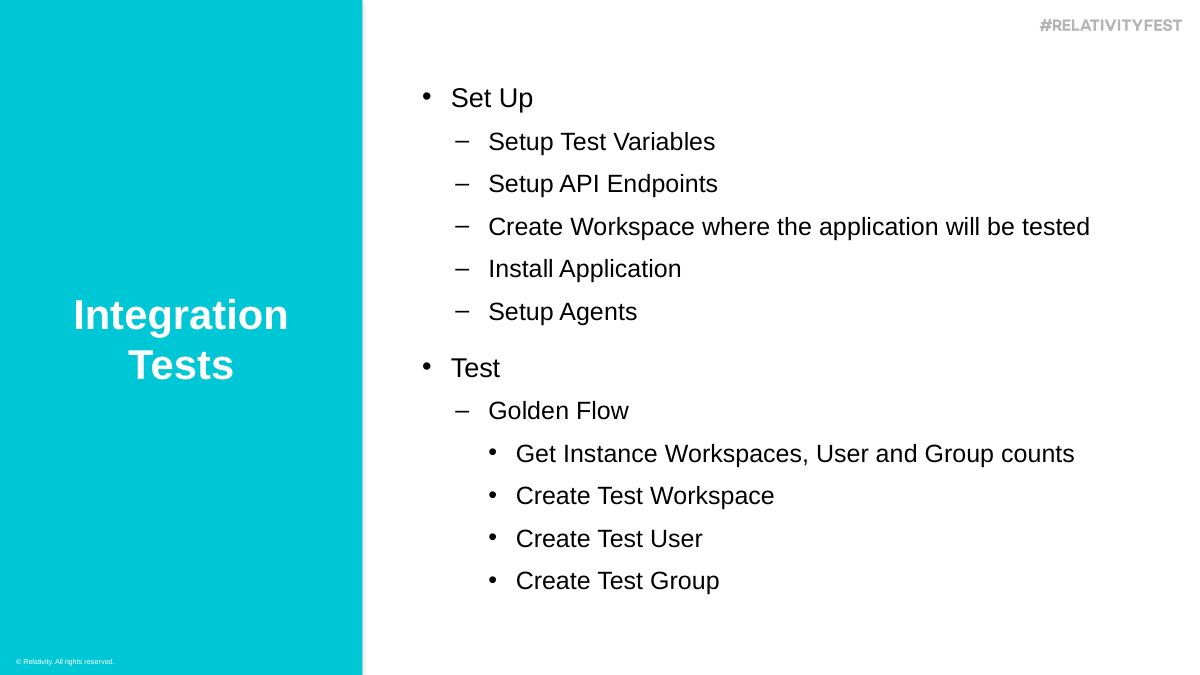

Set Up
Setup Test Variables
Setup API Endpoints
Create Workspace where the application will be tested
Install Application
Setup Agents
Test
Golden Flow
Get Instance Workspaces, User and Group counts
Create Test Workspace
Create Test User
Create Test Group
Integration Tests